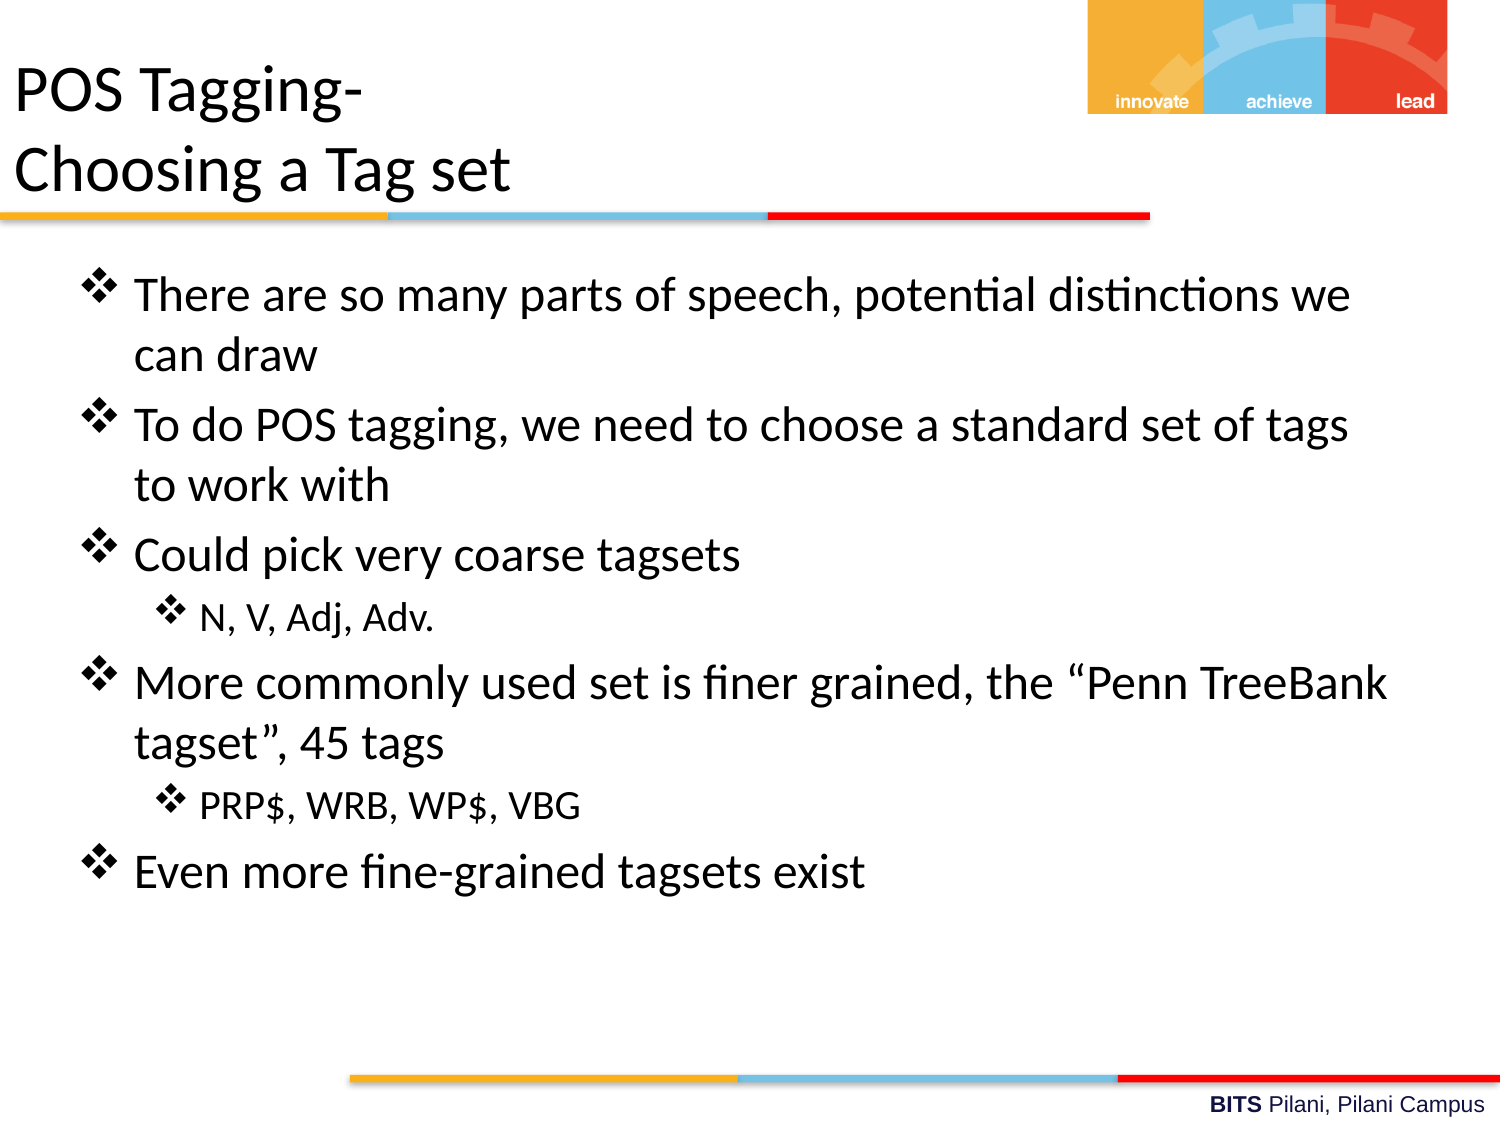

# POS Tagging- Choosing a Tag set
There are so many parts of speech, potential distinctions we can draw
To do POS tagging, we need to choose a standard set of tags to work with
Could pick very coarse tagsets
N, V, Adj, Adv.
More commonly used set is finer grained, the “Penn TreeBank tagset”, 45 tags
PRP$, WRB, WP$, VBG
Even more fine-grained tagsets exist